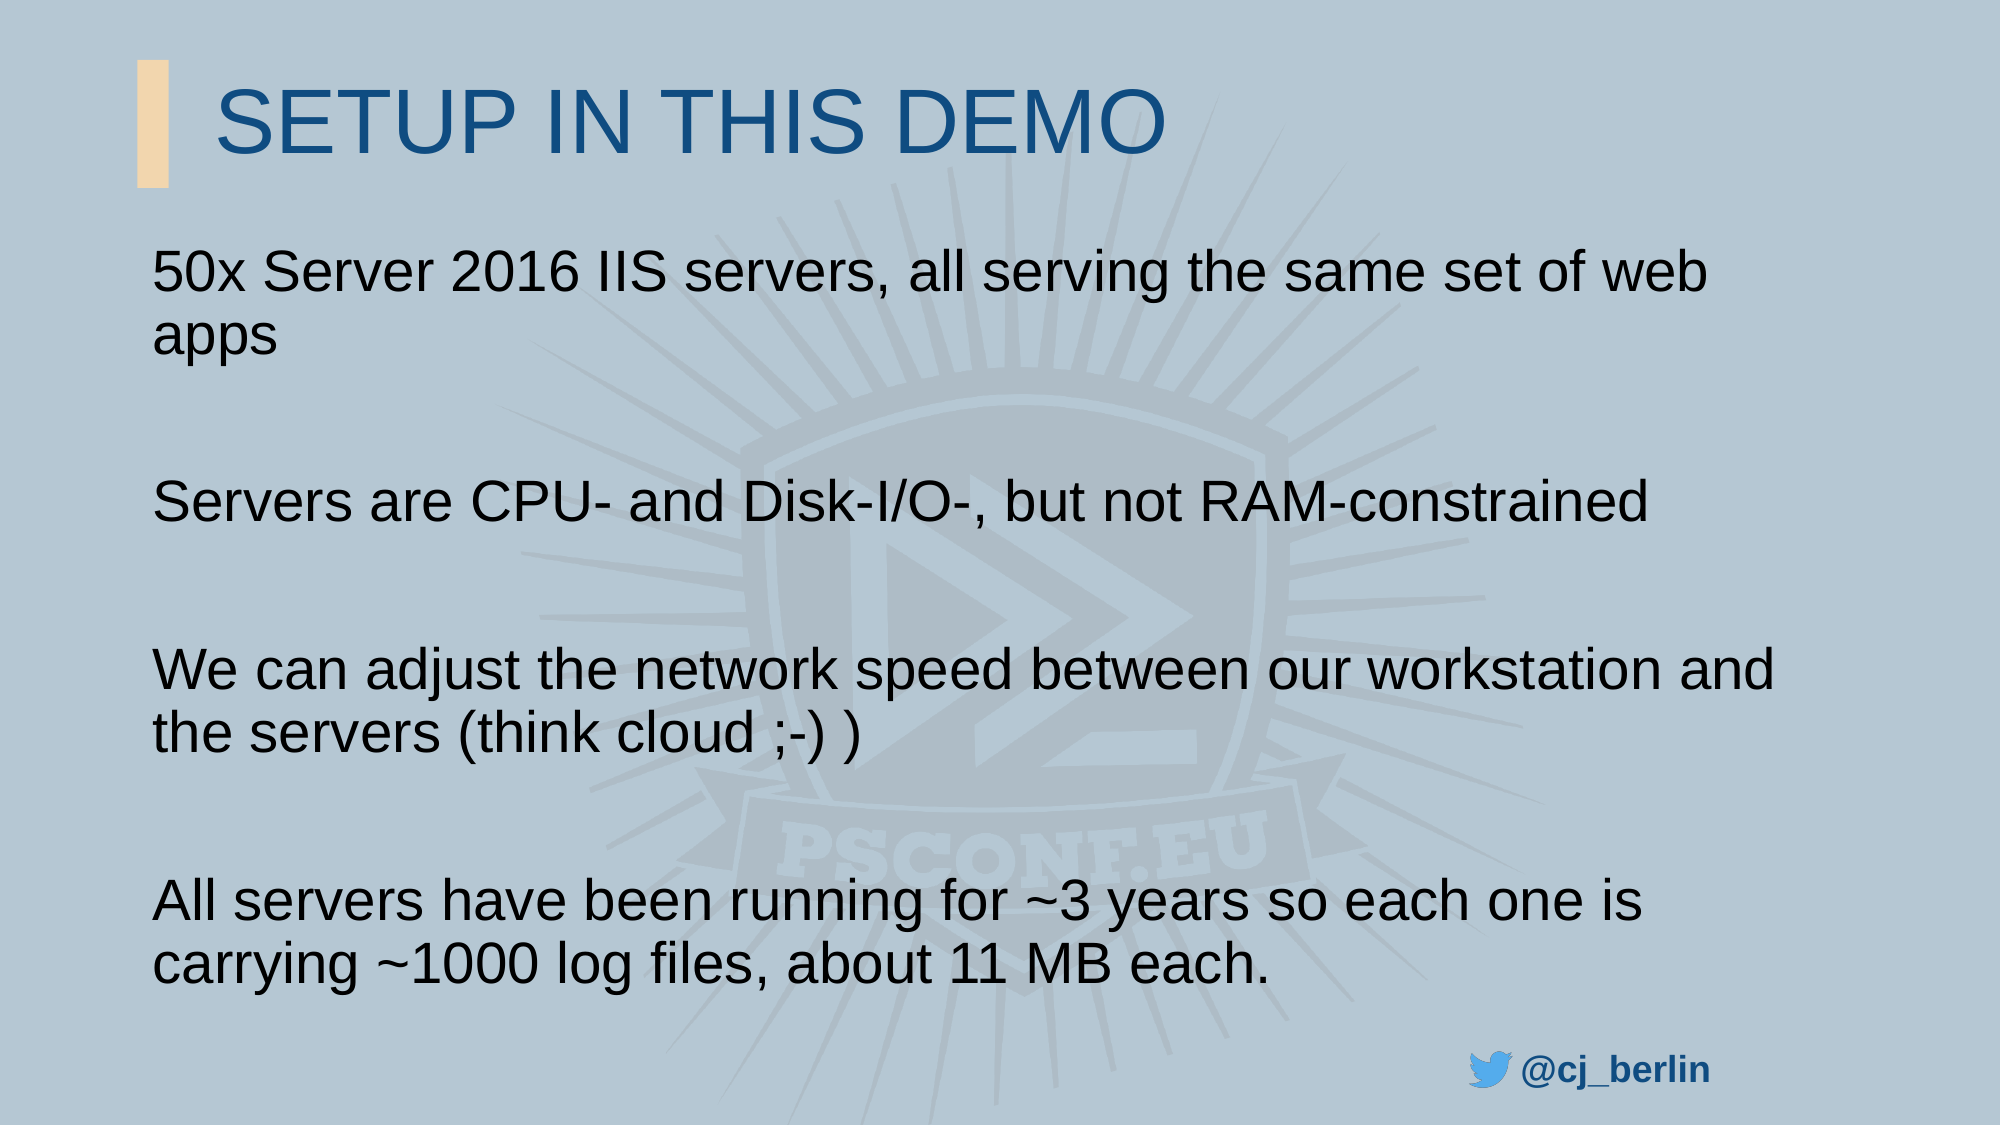

# SETUP IN THIS DEMO
50x Server 2016 IIS servers, all serving the same set of web apps

Servers are CPU- and Disk-I/O-, but not RAM-constrained

We can adjust the network speed between our workstation and the servers (think cloud ;-) )

All servers have been running for ~3 years so each one is carrying ~1000 log files, about 11 MB each.
@cj_berlin